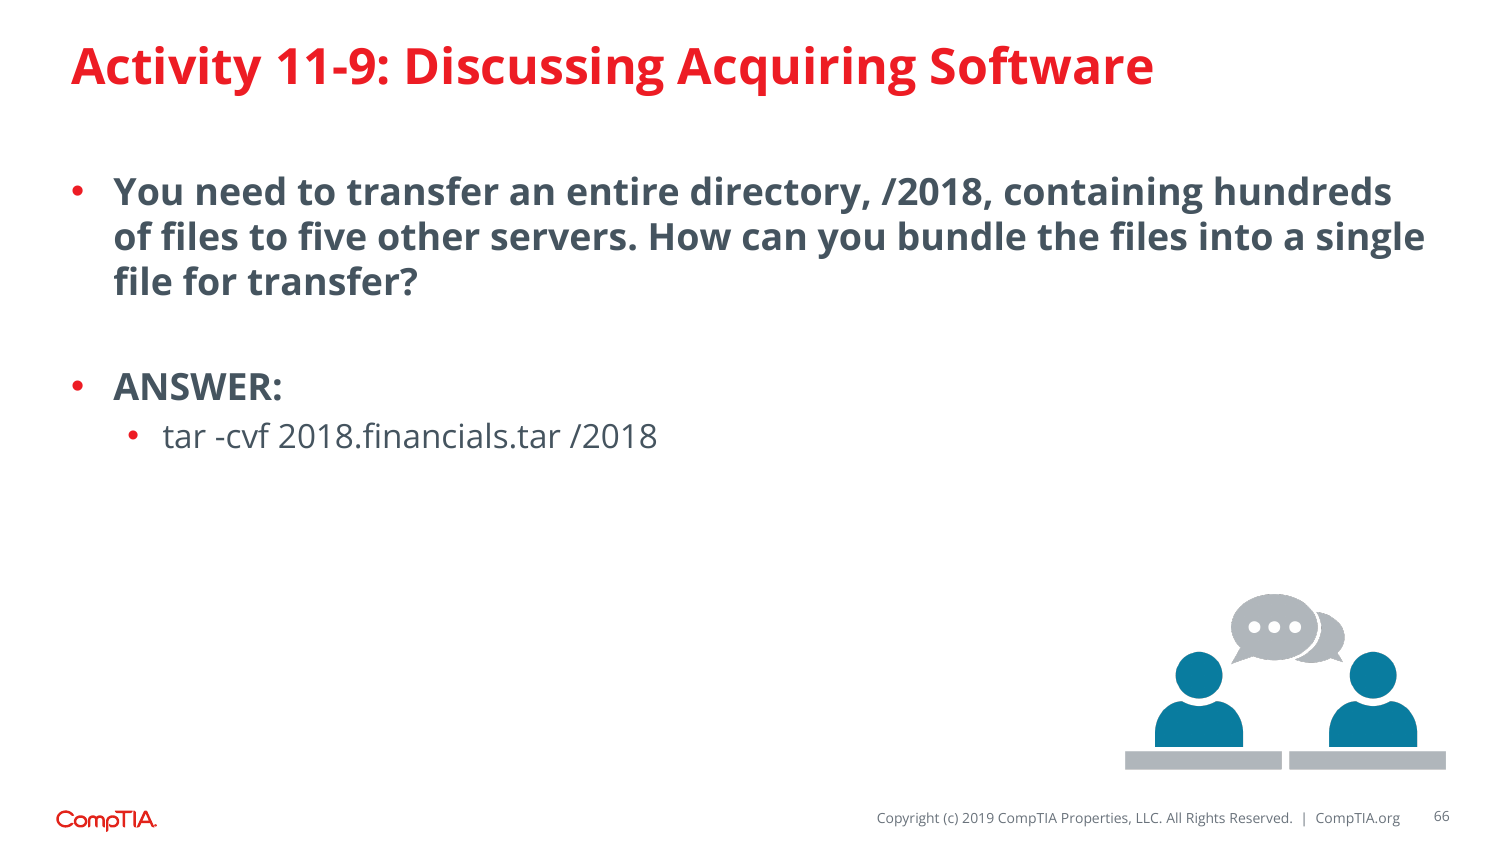

# Activity 11-9: Discussing Acquiring Software
You need to transfer an entire directory, /2018, containing hundreds of files to five other servers. How can you bundle the files into a single file for transfer?

ANSWER:
tar -cvf 2018.financials.tar /2018

66